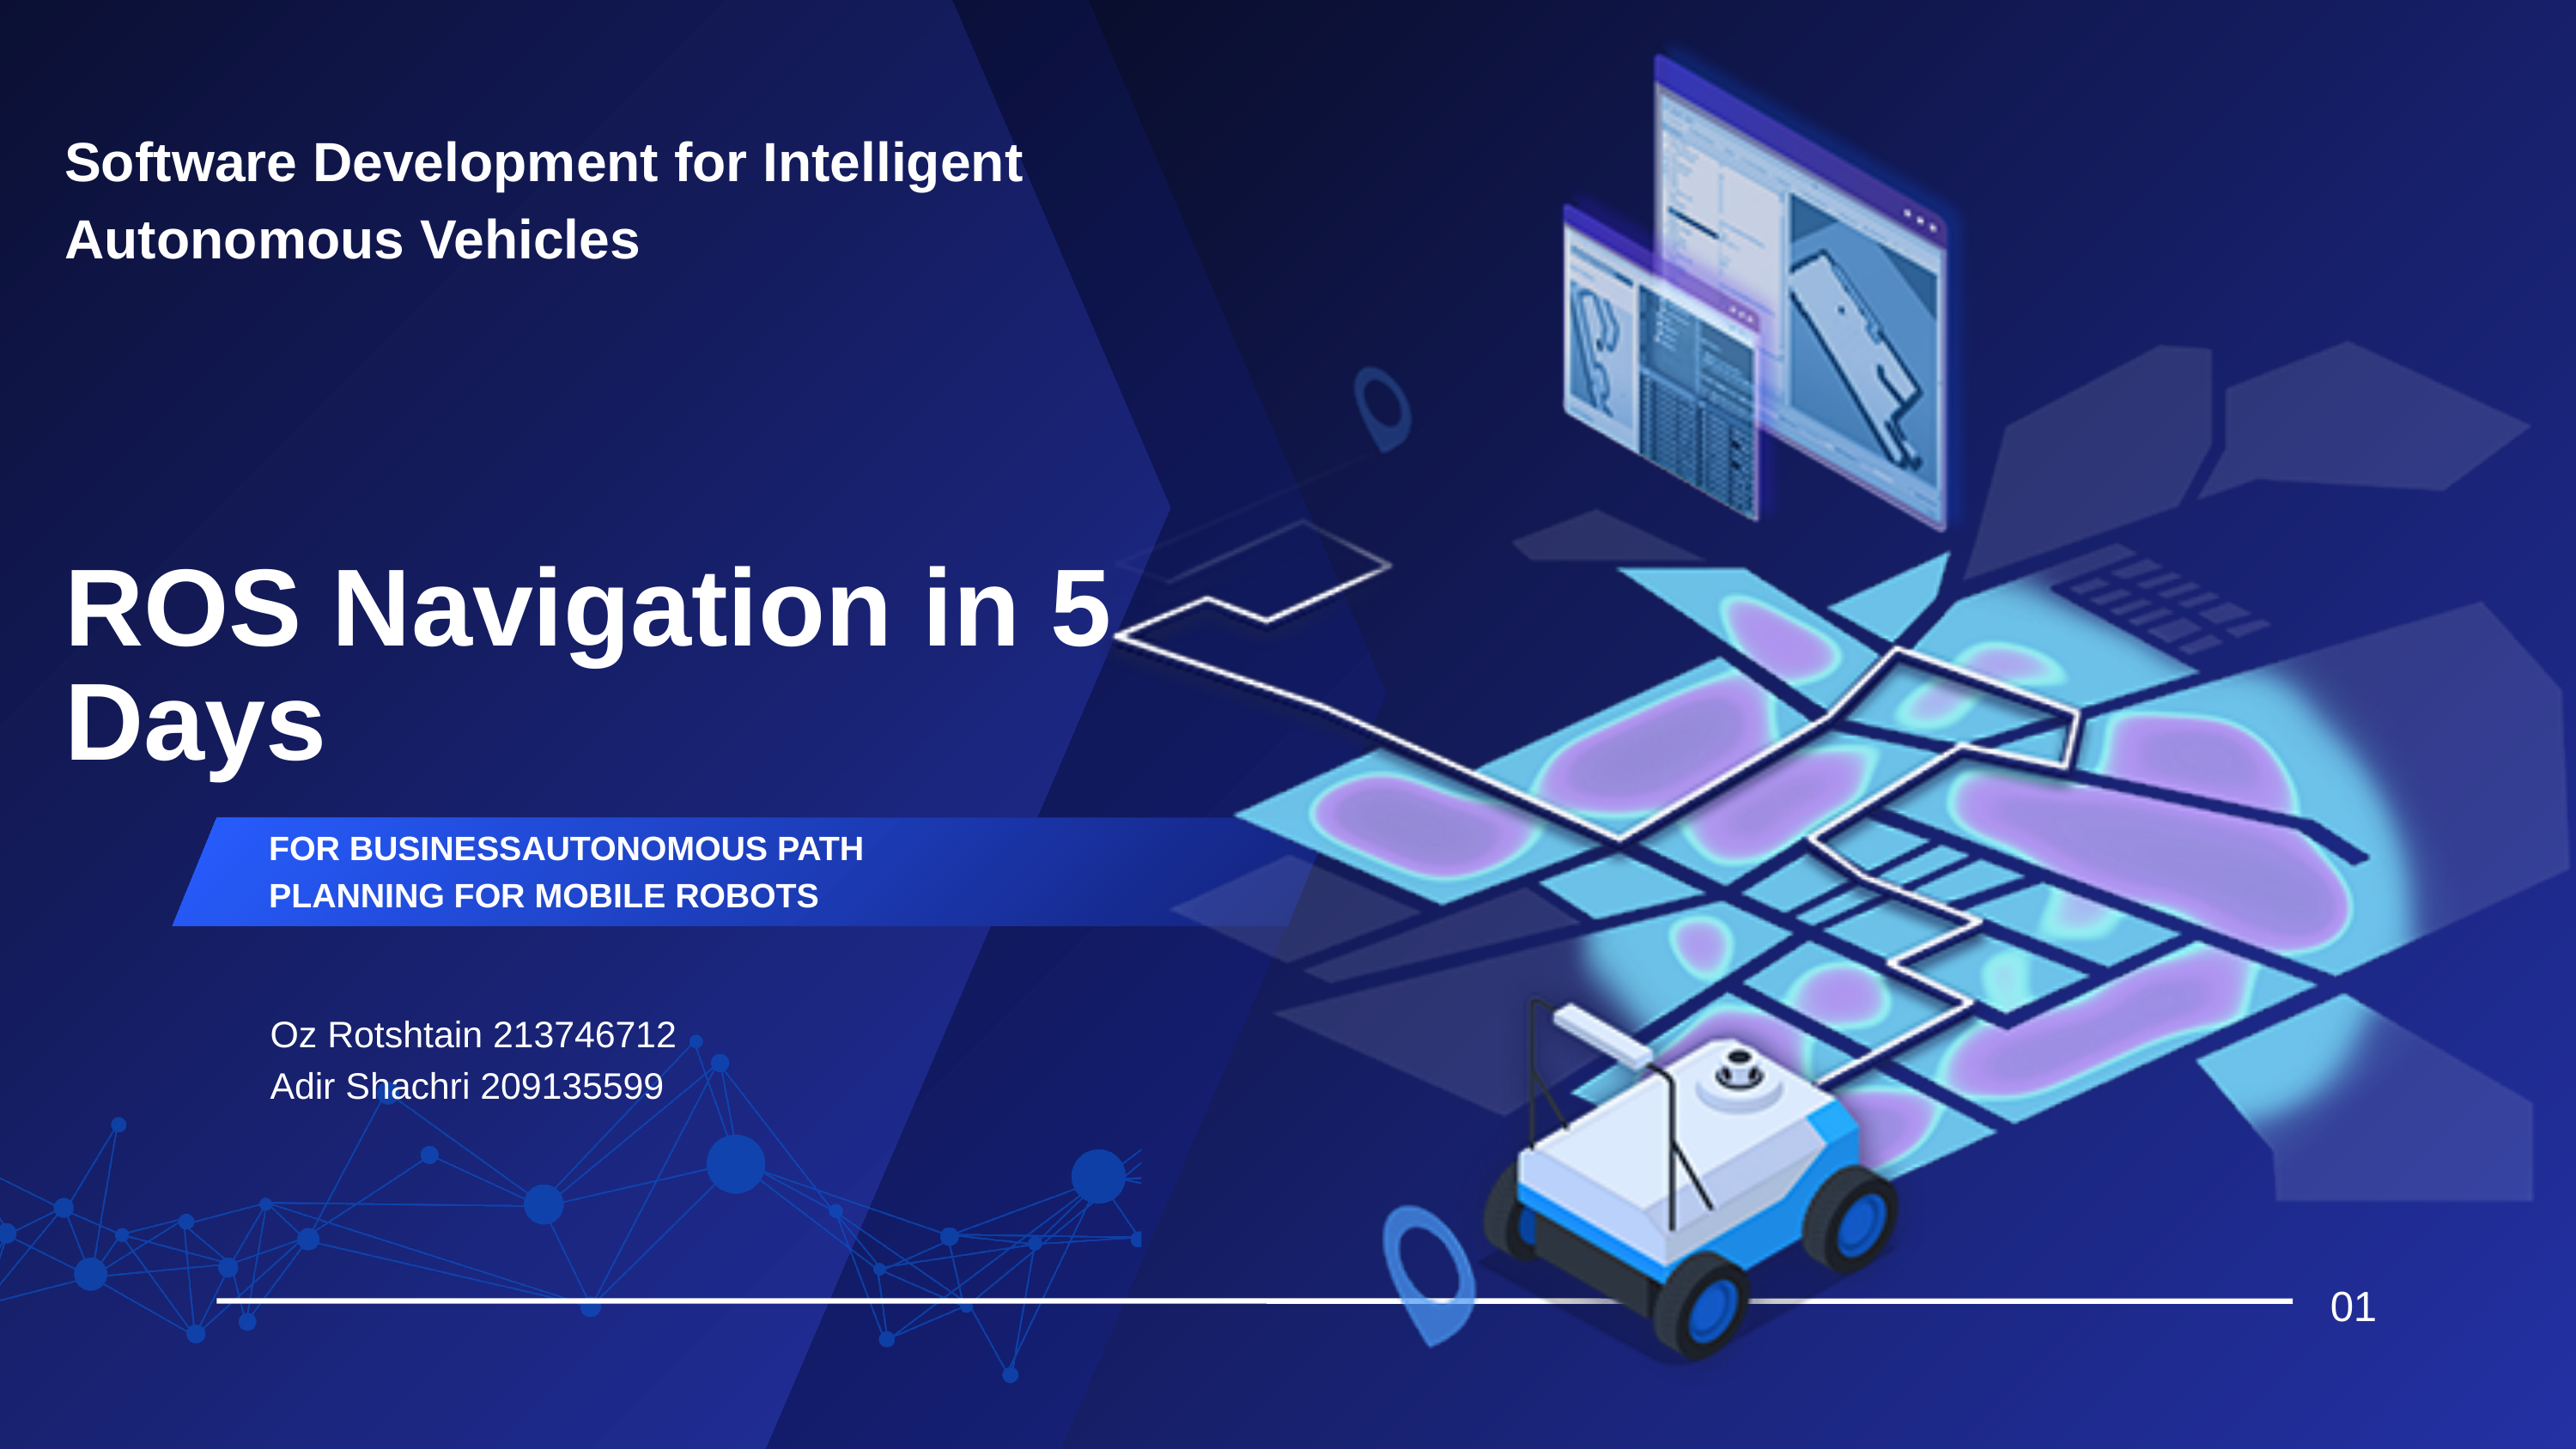

Software Development for Intelligent Autonomous Vehicles
ROS Navigation in 5 Days

FOR BUSINESSAUTONOMOUS PATH PLANNING FOR MOBILE ROBOTS
Oz Rotshtain 213746712
Adir Shachri 209135599

01